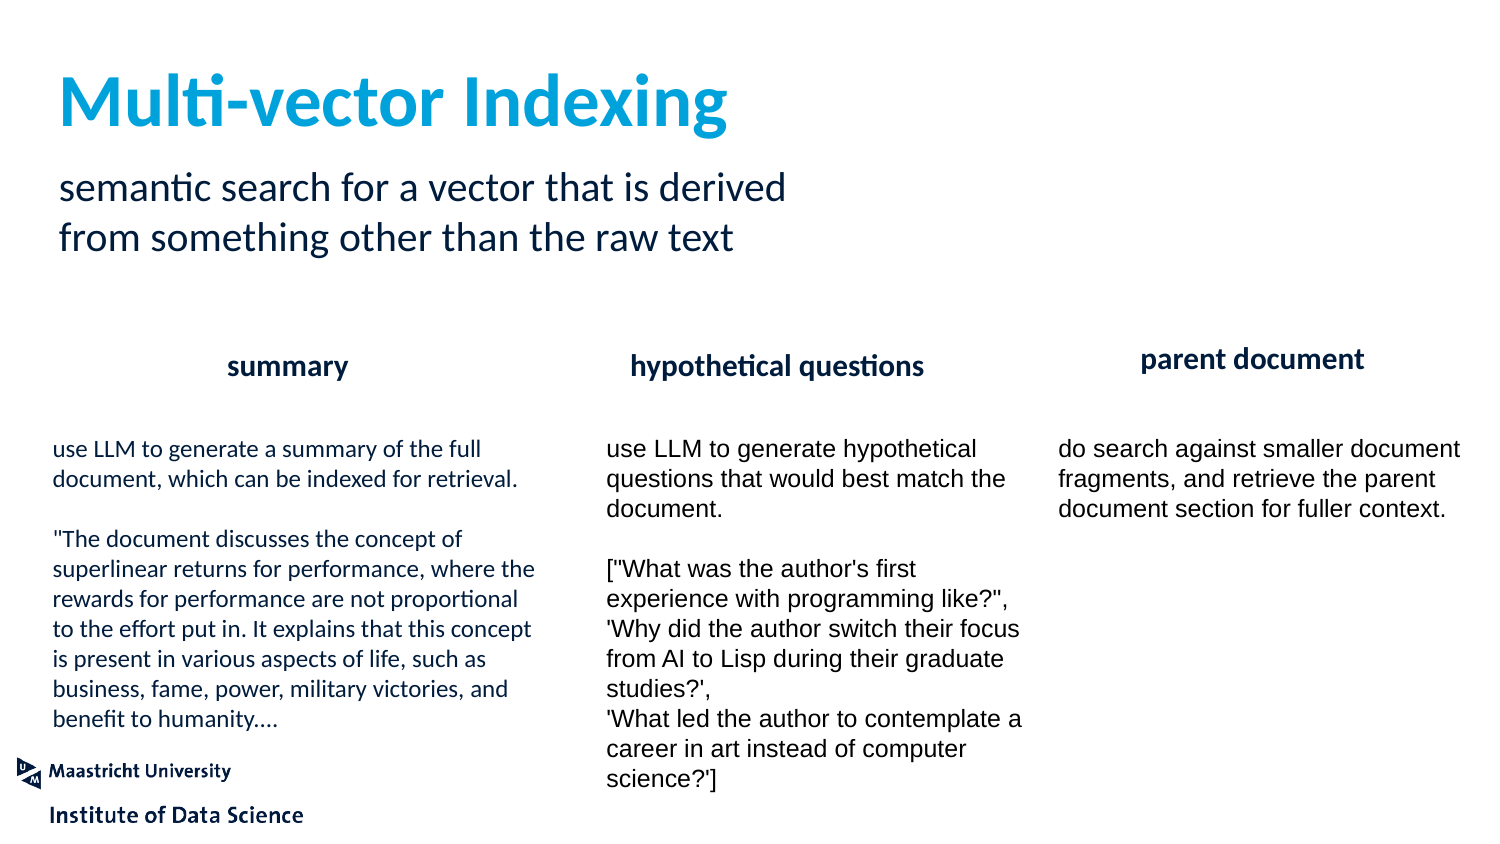

# Multi-vector Indexing
semantic search for a vector that is derived from something other than the raw text
parent document
summary
hypothetical questions
use LLM to generate a summary of the full document, which can be indexed for retrieval.

"The document discusses the concept of superlinear returns for performance, where the rewards for performance are not proportional to the effort put in. It explains that this concept is present in various aspects of life, such as business, fame, power, military victories, and benefit to humanity....
use LLM to generate hypothetical questions that would best match the document.

["What was the author's first experience with programming like?",
'Why did the author switch their focus from AI to Lisp during their graduate studies?',
'What led the author to contemplate a career in art instead of computer science?']
do search against smaller document fragments, and retrieve the parent document section for fuller context.